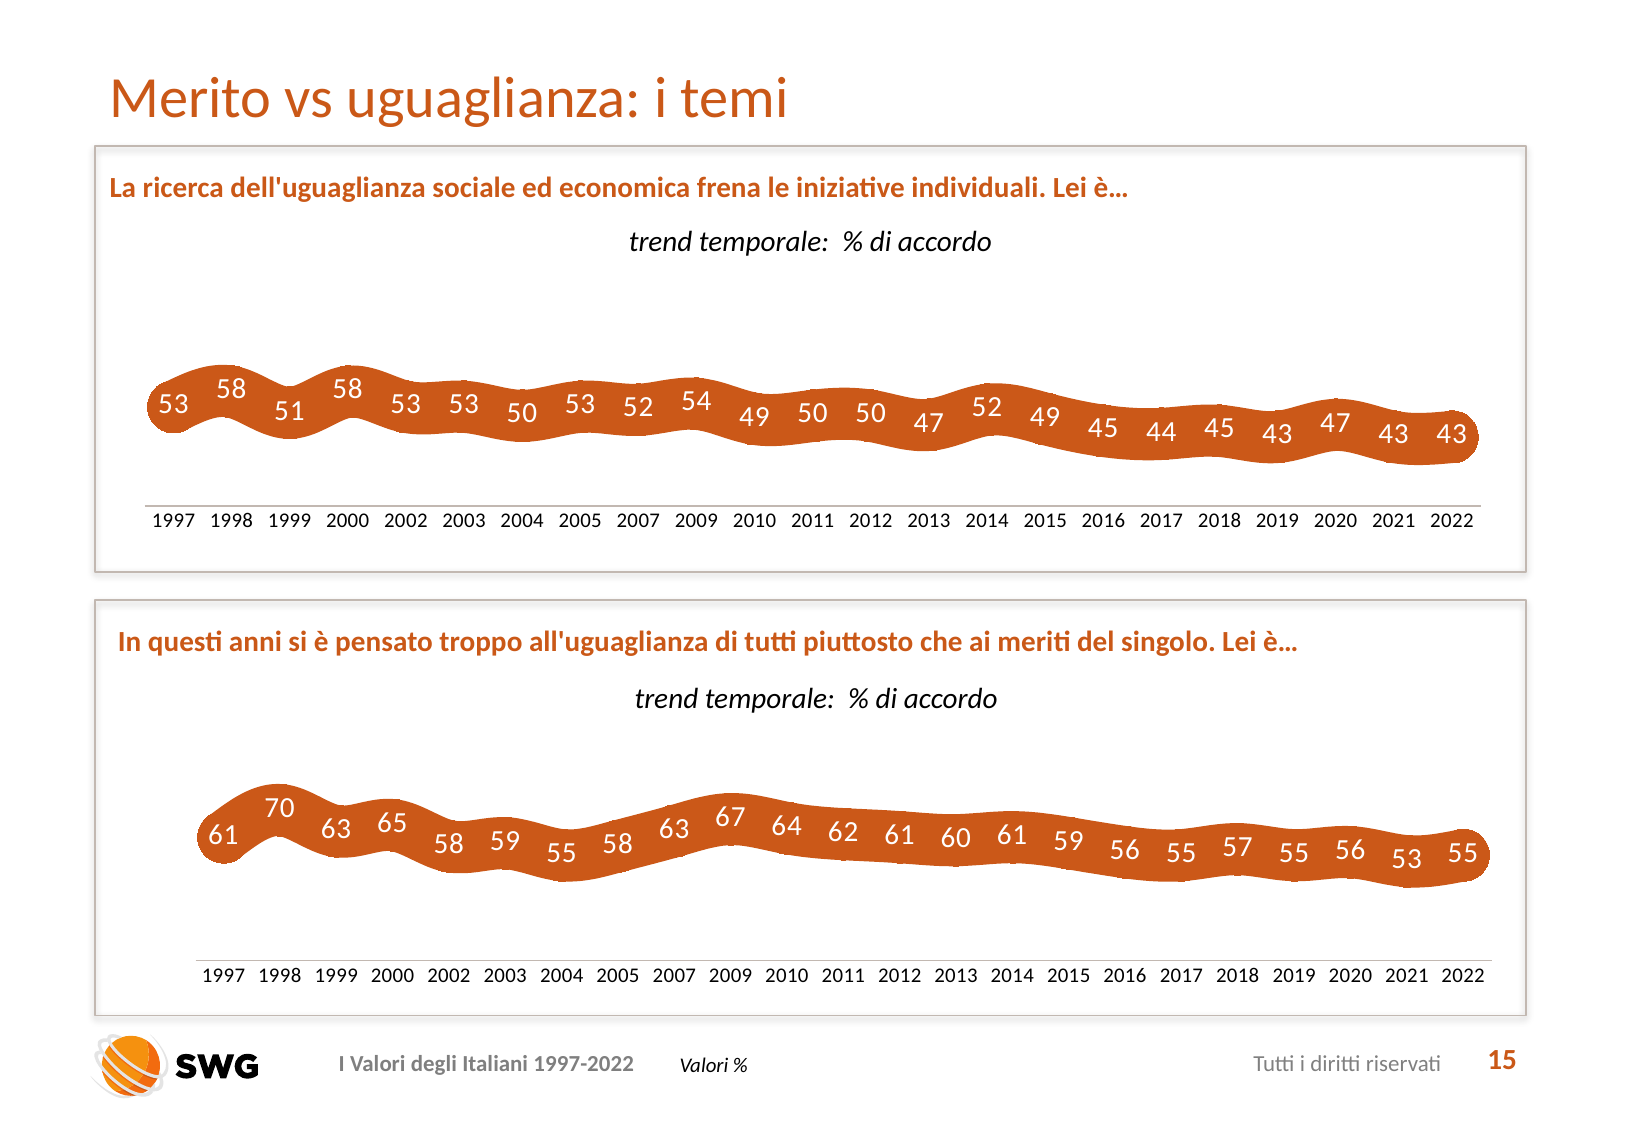

# Merito vs uguaglianza: i temi

La ricerca dell'uguaglianza sociale ed economica frena le iniziative individuali. Lei è…
trend temporale:  % di accordo

### Chart

| Category |  |
|---|---|
| 1997 | 53.0 |
| 1998 | 58.0 |
| 1999 | 51.0 |
| 2000 | 58.0 |
| 2002 | 53.0 |
| 2003 | 53.0 |
| 2004 | 50.0 |
| 2005 | 53.0 |
| 2007 | 52.0 |
| 2009 | 54.0 |
| 2010 | 49.0 |
| 2011 | 50.0 |
| 2012 | 50.0 |
| 2013 | 47.0 |
| 2014 | 52.0 |
| 2015 | 49.0 |
| 2016 | 45.0 |
| 2017 | 44.0 |
| 2018 | 45.0 |
| 2019 | 43.0 |
| 2020 | 47.0 |
| 2021 | 43.0 |
| 2022 | 43.0 |
In questi anni si è pensato troppo all'uguaglianza di tutti piuttosto che ai meriti del singolo. Lei è…
trend temporale:  % di accordo

### Chart

| Category |  |
|---|---|
| 1997 | 61.0 |
| 1998 | 70.0 |
| 1999 | 63.0 |
| 2000 | 65.0 |
| 2002 | 58.0 |
| 2003 | 59.0 |
| 2004 | 55.0 |
| 2005 | 58.0 |
| 2007 | 63.0 |
| 2009 | 67.0 |
| 2010 | 64.0 |
| 2011 | 62.0 |
| 2012 | 61.0 |
| 2013 | 60.0 |
| 2014 | 61.0 |
| 2015 | 59.0 |
| 2016 | 56.0 |
| 2017 | 55.0 |
| 2018 | 57.0 |
| 2019 | 55.0 |
| 2020 | 56.0 |
| 2021 | 53.0 |
| 2022 | 55.0 |
15
Valori %